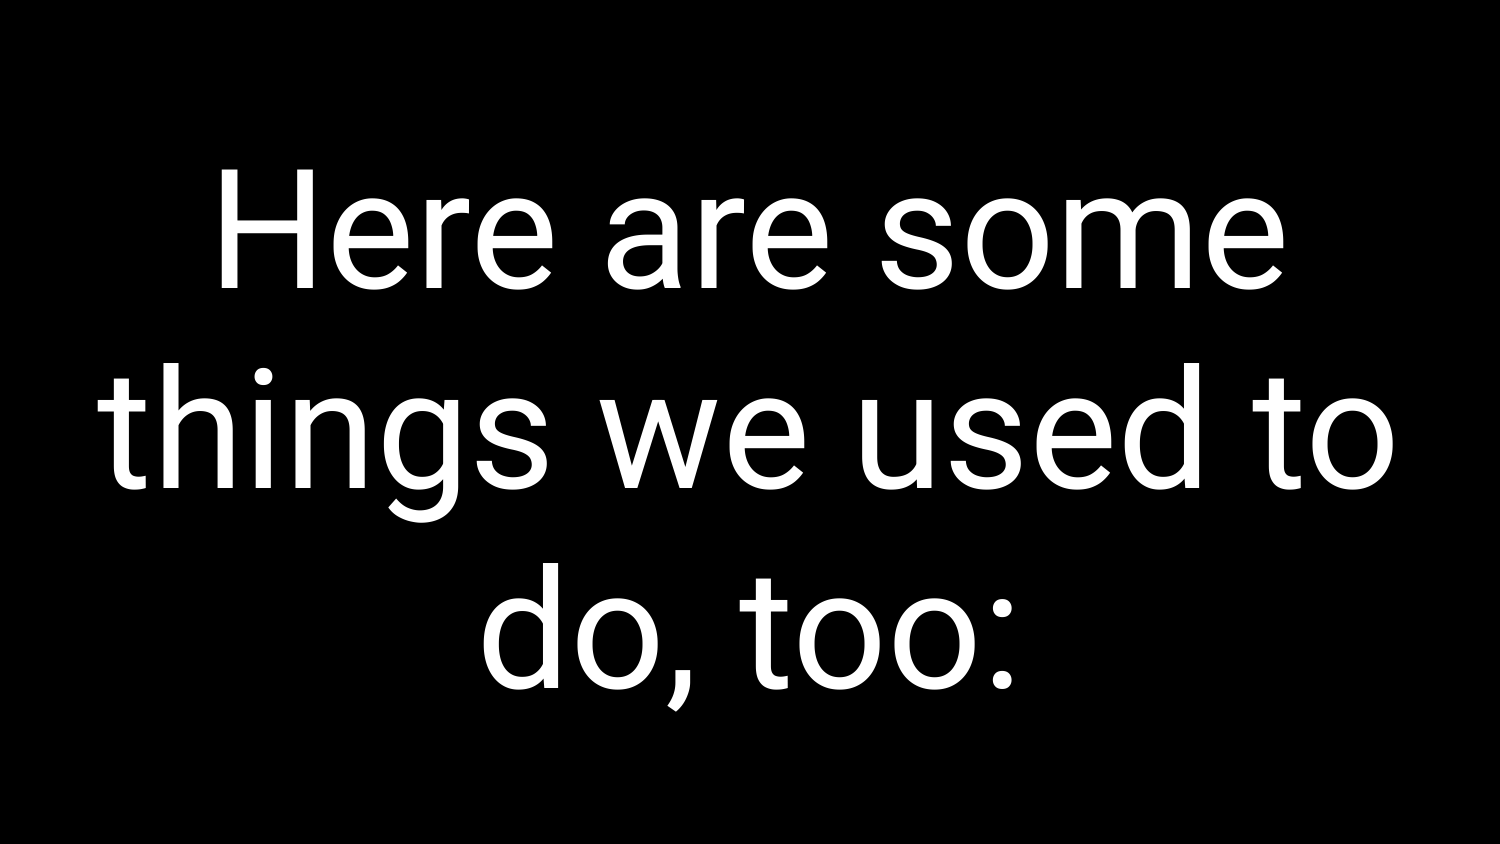

Here are some things we used to do, too: